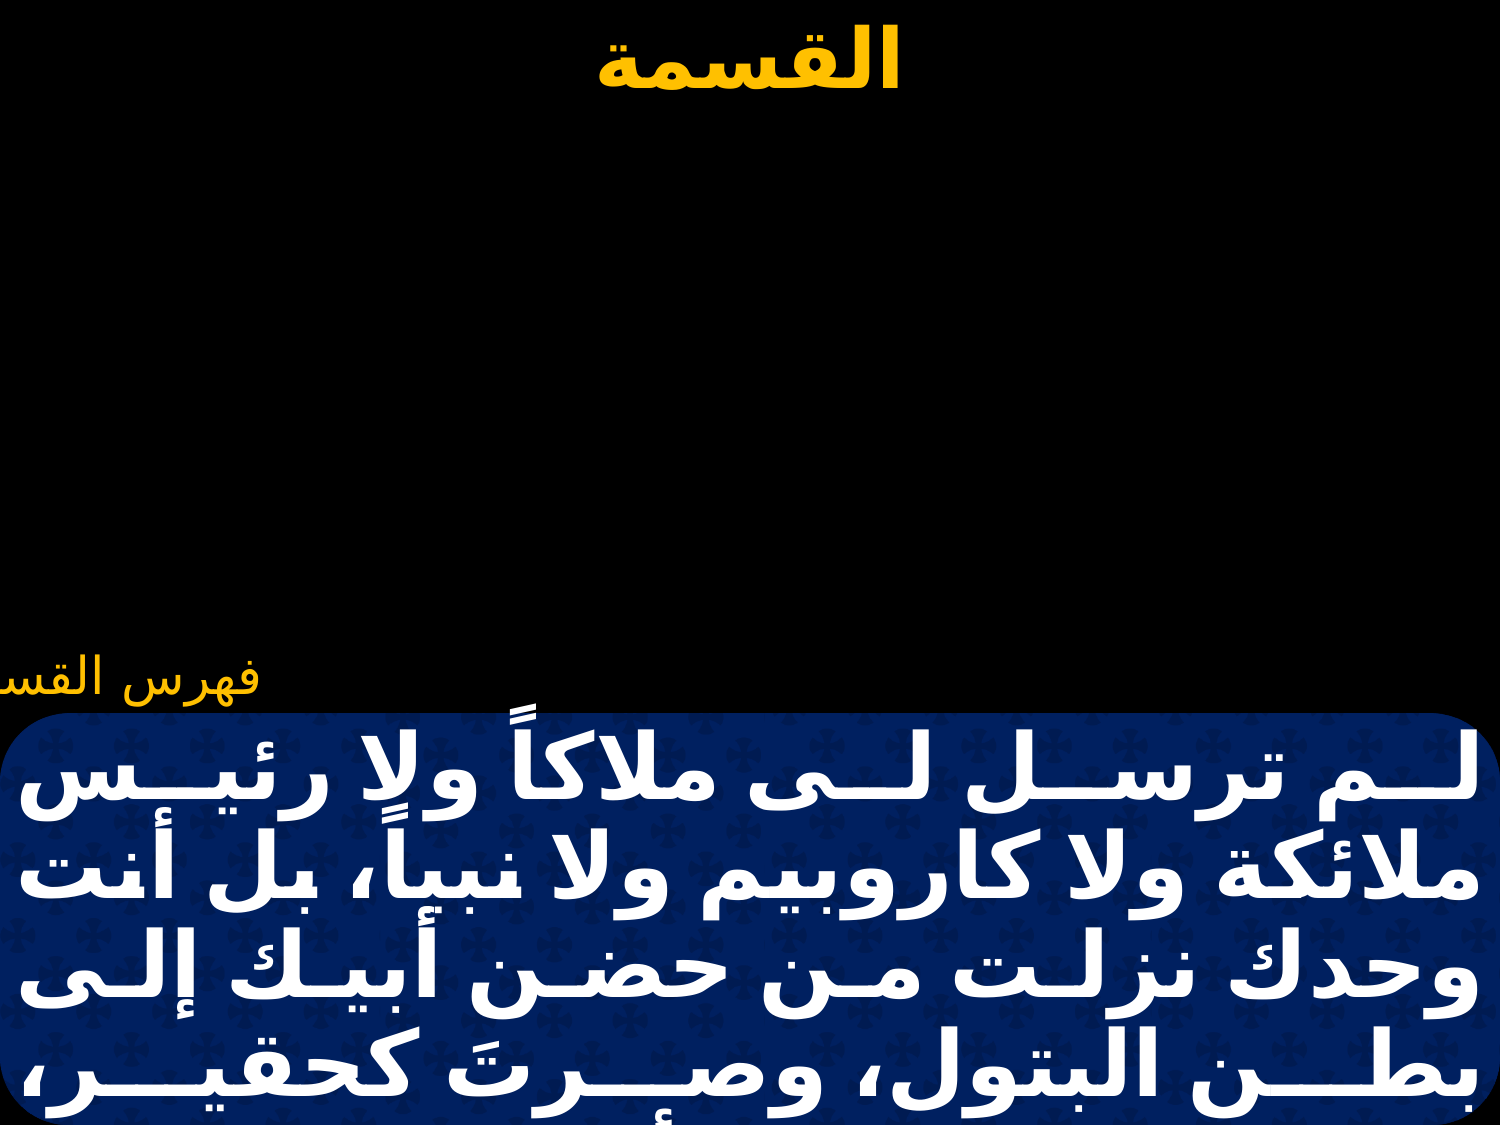

#
لم ترسل لى ملاكاً ولا رئيس ملائكة ولا كاروبيم ولا نبياً، بل أنت وحدك نزلت من حضن أبيك إلى بطن البتول، وصرتَ كحقير، ومشيتَ على الأرض كإنسان، وهذا هو العجب فى إتضاعك.